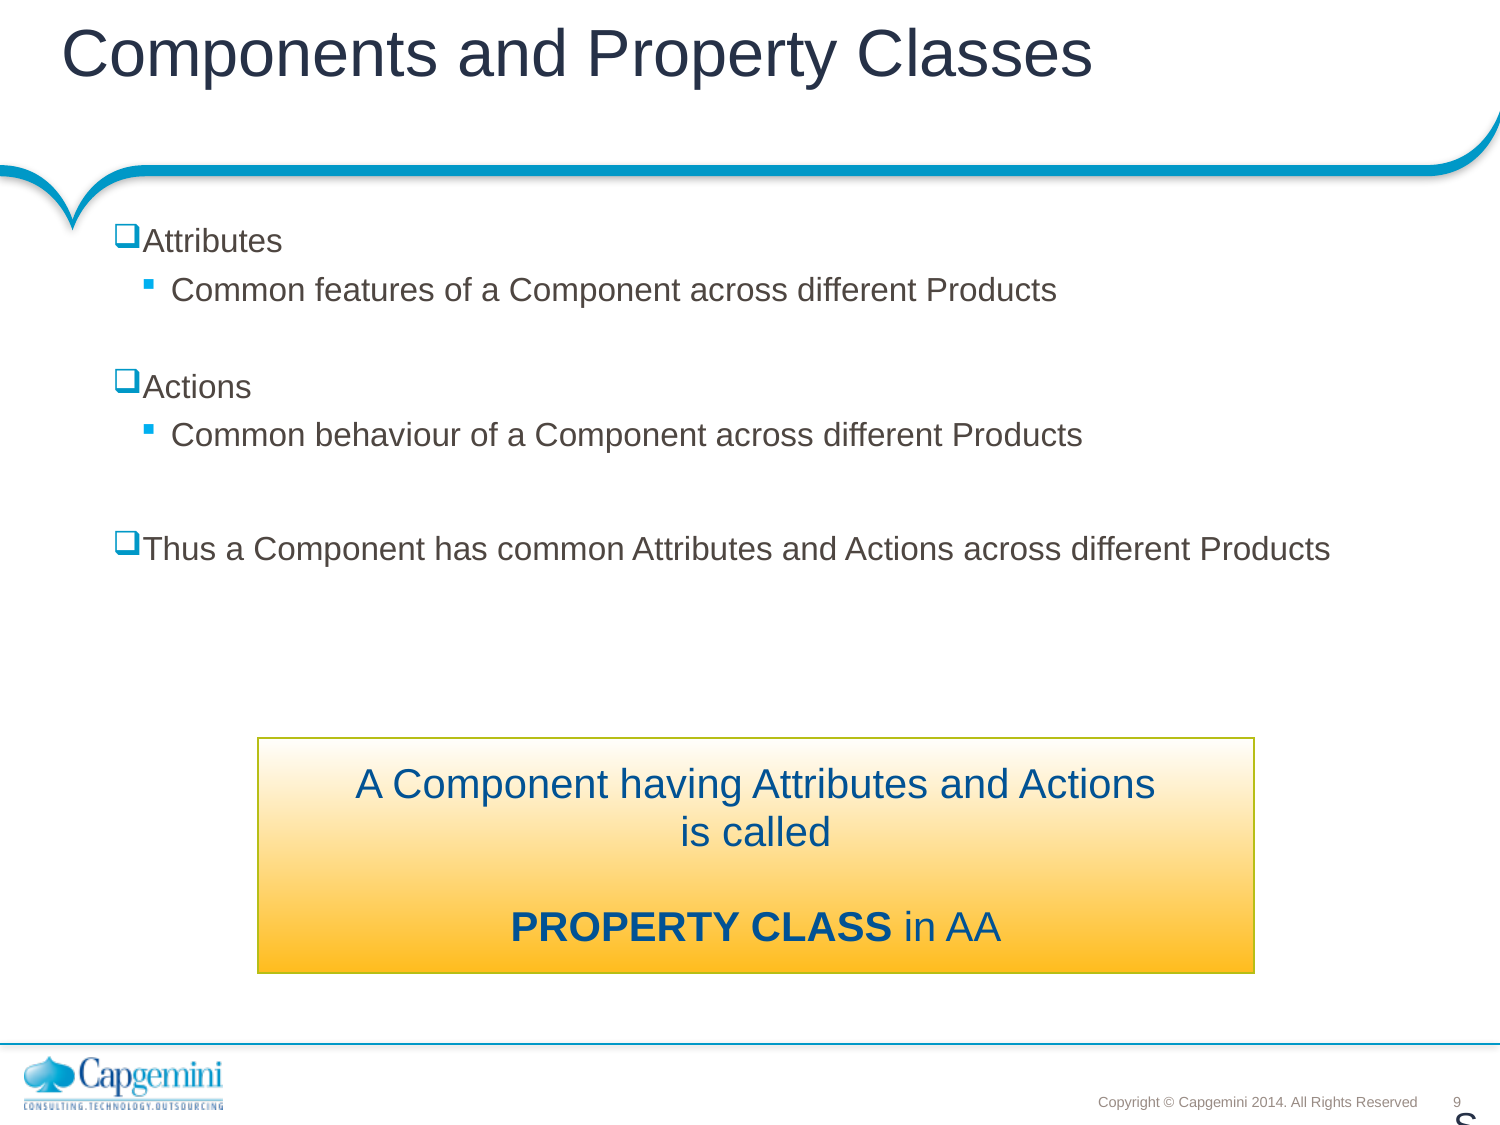

# Components and Property Classes
Attributes
Common features of a Component across different Products

Actions
Common behaviour of a Component across different Products

Thus a Component has common Attributes and Actions across different Products

A Component having Attributes and Actions
 is called

PROPERTY CLASS in AA
Slide 9